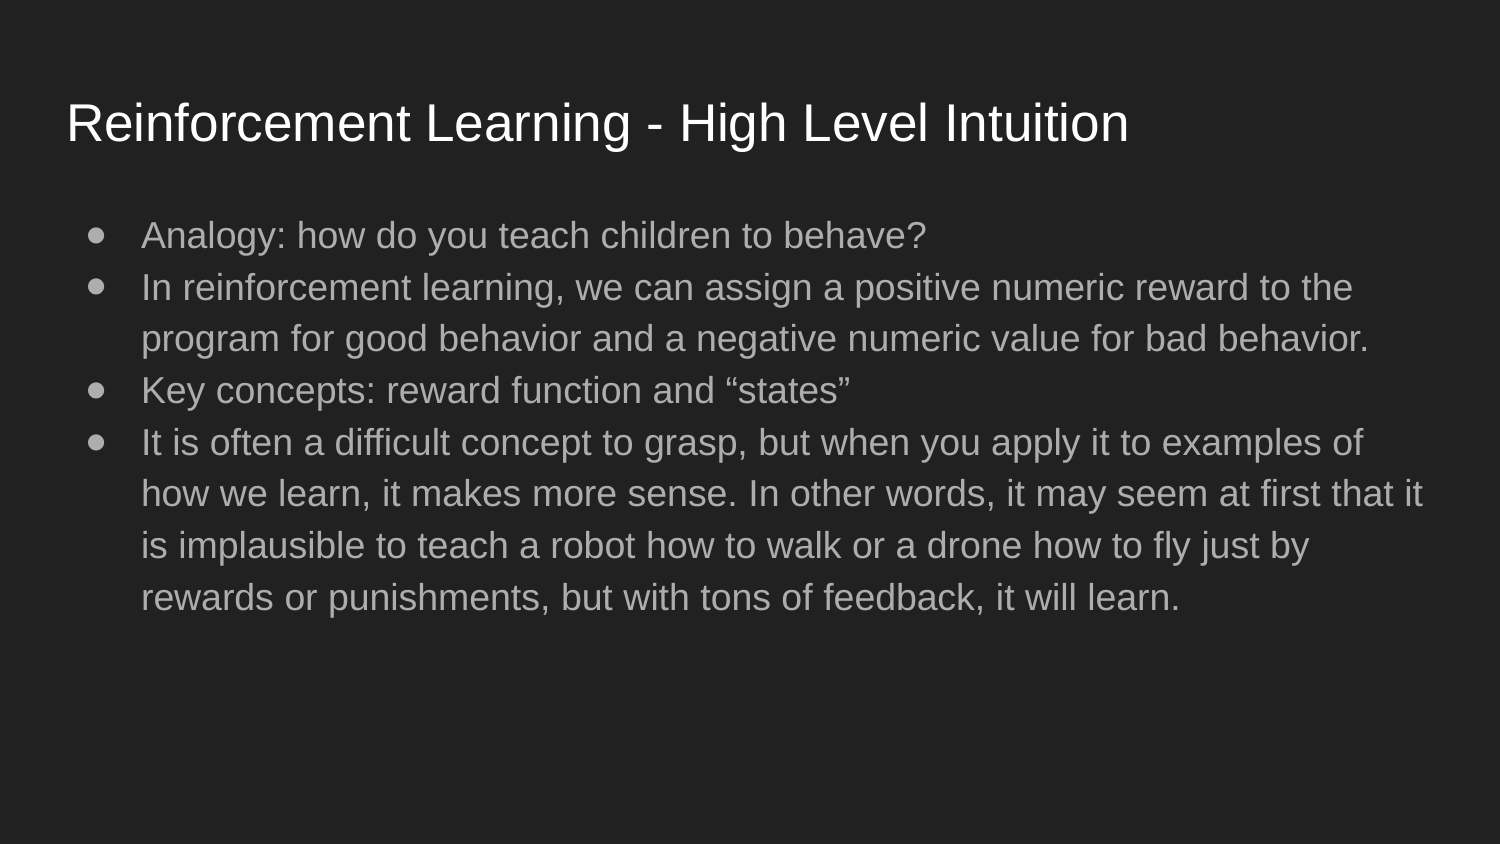

# Reinforcement Learning - High Level Intuition
Analogy: how do you teach children to behave?
In reinforcement learning, we can assign a positive numeric reward to the program for good behavior and a negative numeric value for bad behavior.
Key concepts: reward function and “states”
It is often a difficult concept to grasp, but when you apply it to examples of how we learn, it makes more sense. In other words, it may seem at first that it is implausible to teach a robot how to walk or a drone how to fly just by rewards or punishments, but with tons of feedback, it will learn.